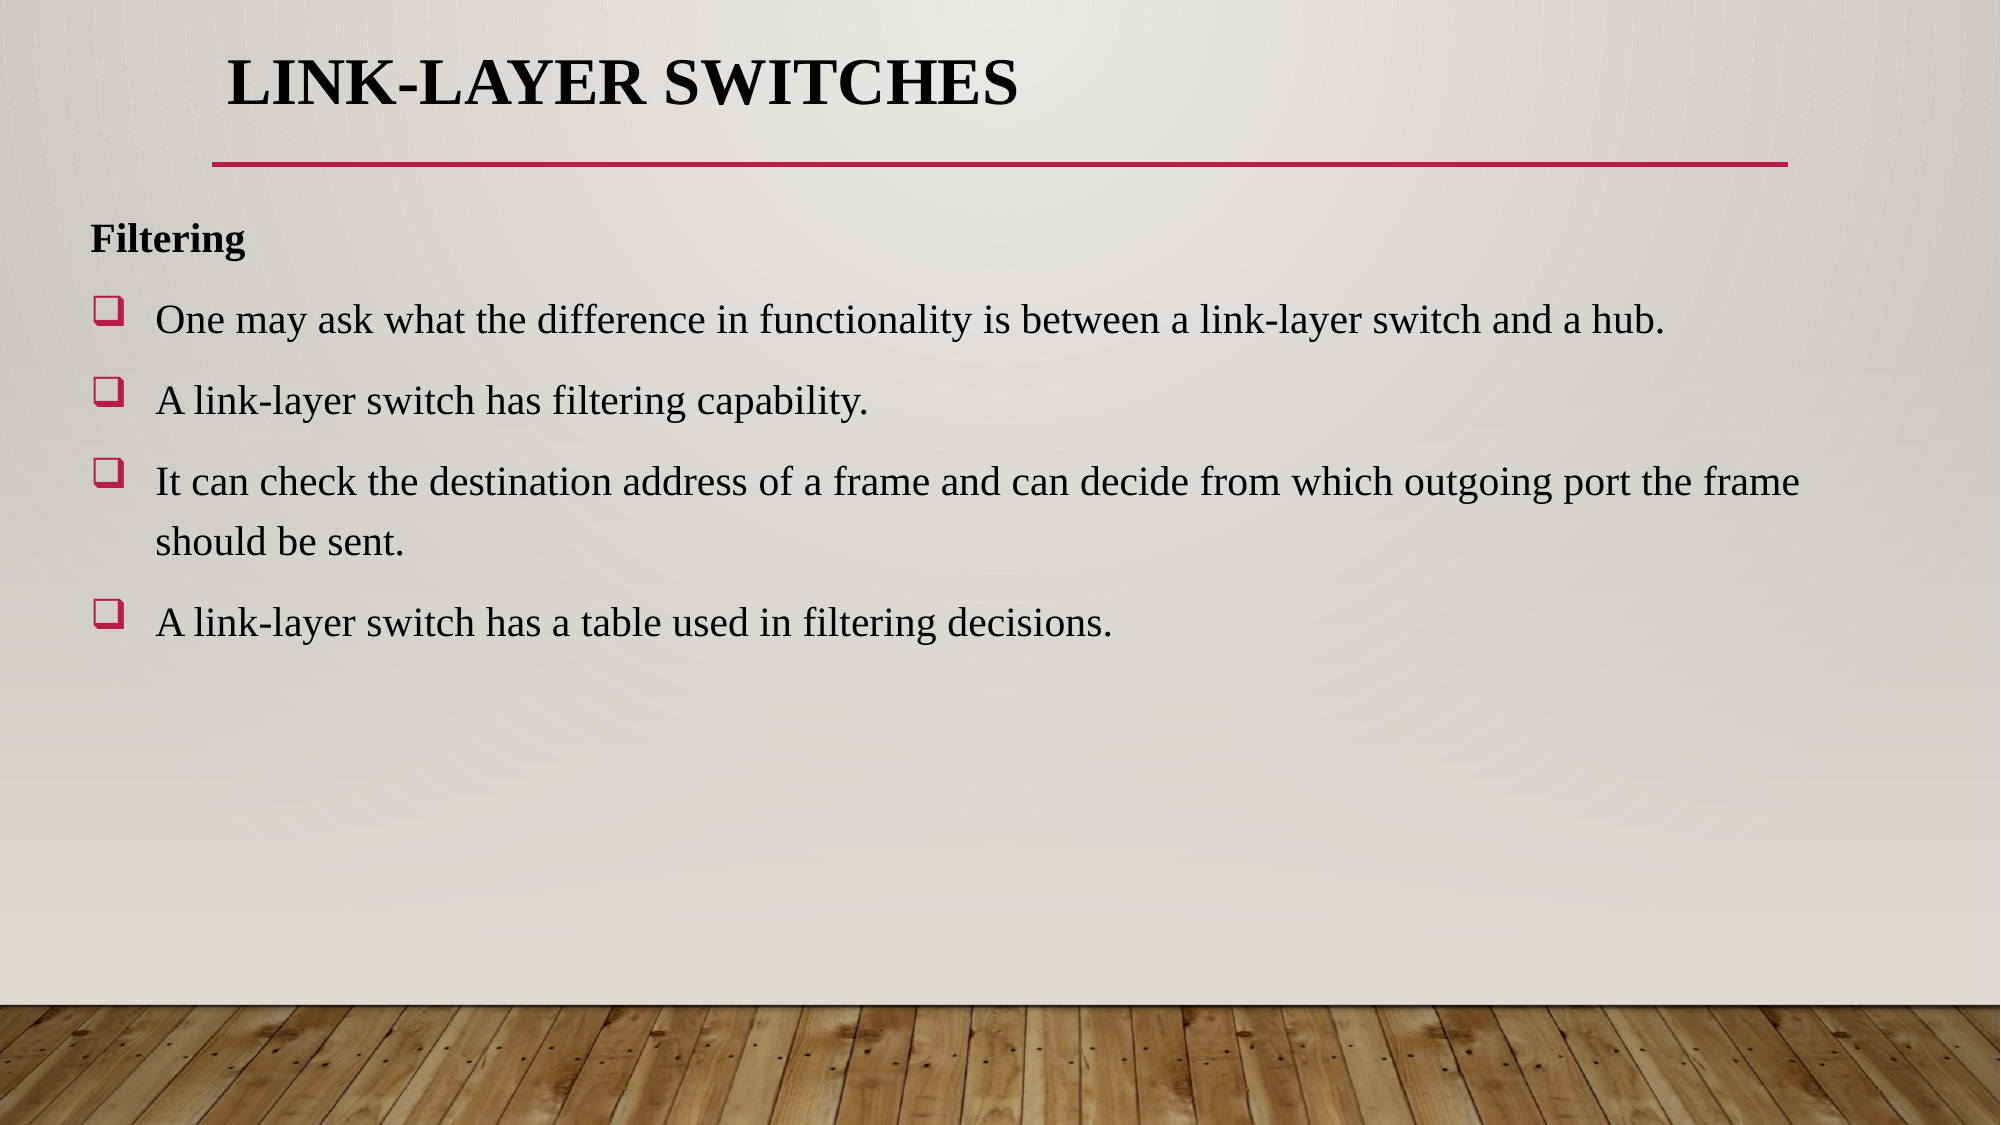

# LINK-LAYER SWITCHES
Filtering
One may ask what the difference in functionality is between a link-layer switch and a hub.
A link-layer switch has filtering capability.
It can check the destination address of a frame and can decide from which outgoing port the frame should be sent.
A link-layer switch has a table used in filtering decisions.